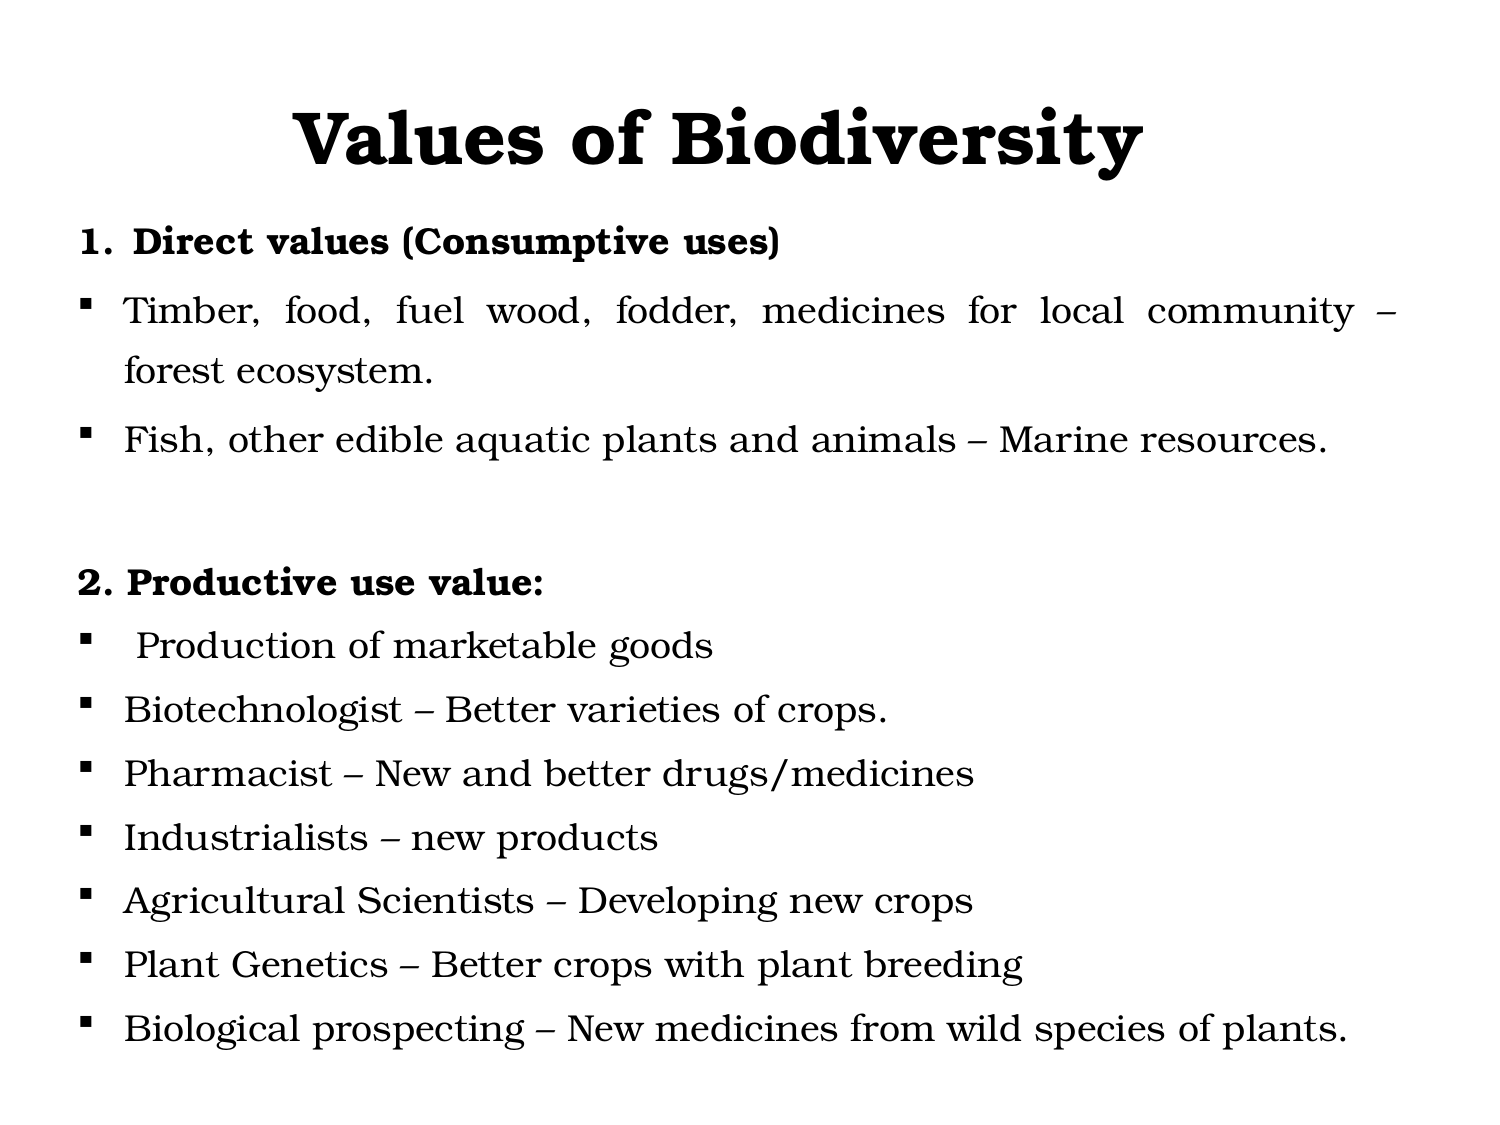

Values of Biodiversity
Direct values (Consumptive uses)
Timber, food, fuel wood, fodder, medicines for local community –forest ecosystem.
Fish, other edible aquatic plants and animals – Marine resources.

2. Productive use value:
 Production of marketable goods
Biotechnologist – Better varieties of crops.
Pharmacist – New and better drugs/medicines
Industrialists – new products
Agricultural Scientists – Developing new crops
Plant Genetics – Better crops with plant breeding
Biological prospecting – New medicines from wild species of plants.